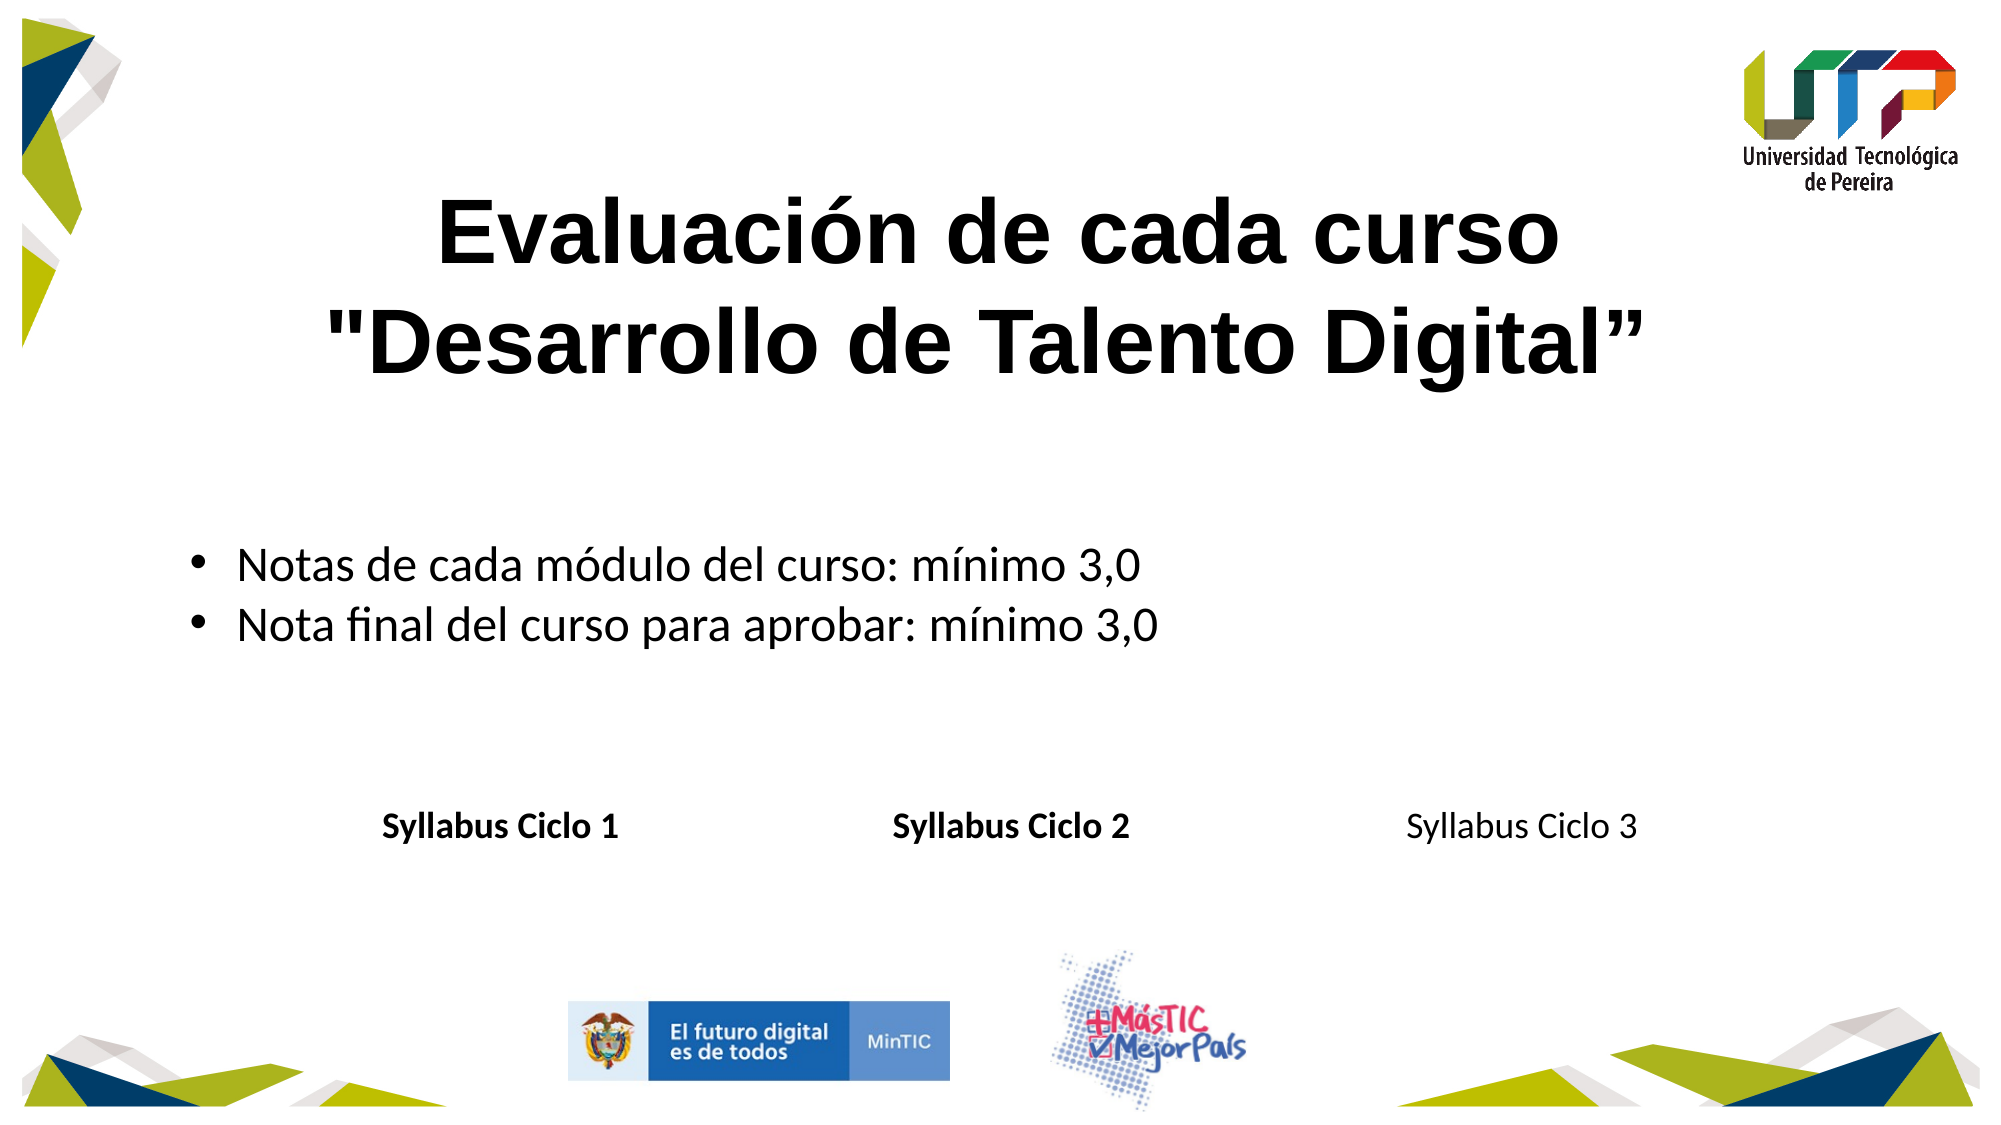

# Evaluación de cada curso "Desarrollo de Talento Digital”
Notas de cada módulo del curso: mínimo 3,0
Nota final del curso para aprobar: mínimo 3,0
Syllabus Ciclo 1
Syllabus Ciclo 2
Syllabus Ciclo 3